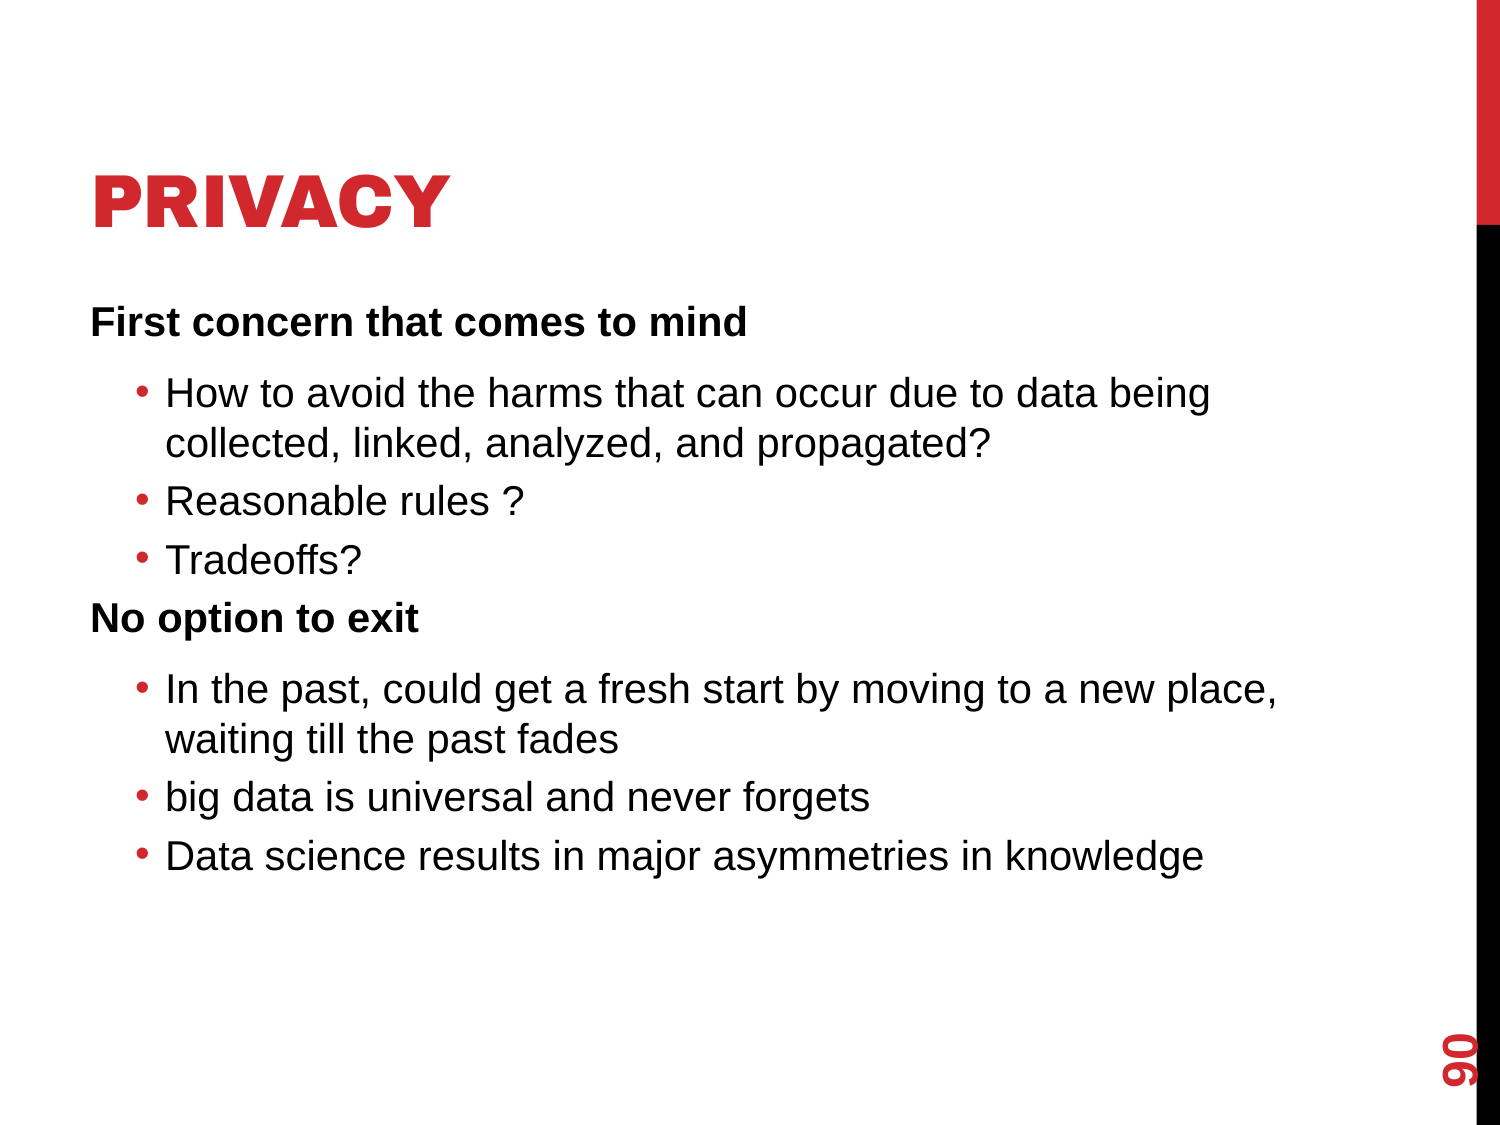

# Privacy
First concern that comes to mind
How to avoid the harms that can occur due to data being collected, linked, analyzed, and propagated?
Reasonable rules ?
Tradeoffs?
No option to exit
In the past, could get a fresh start by moving to a new place, waiting till the past fades
big data is universal and never forgets
Data science results in major asymmetries in knowledge
90